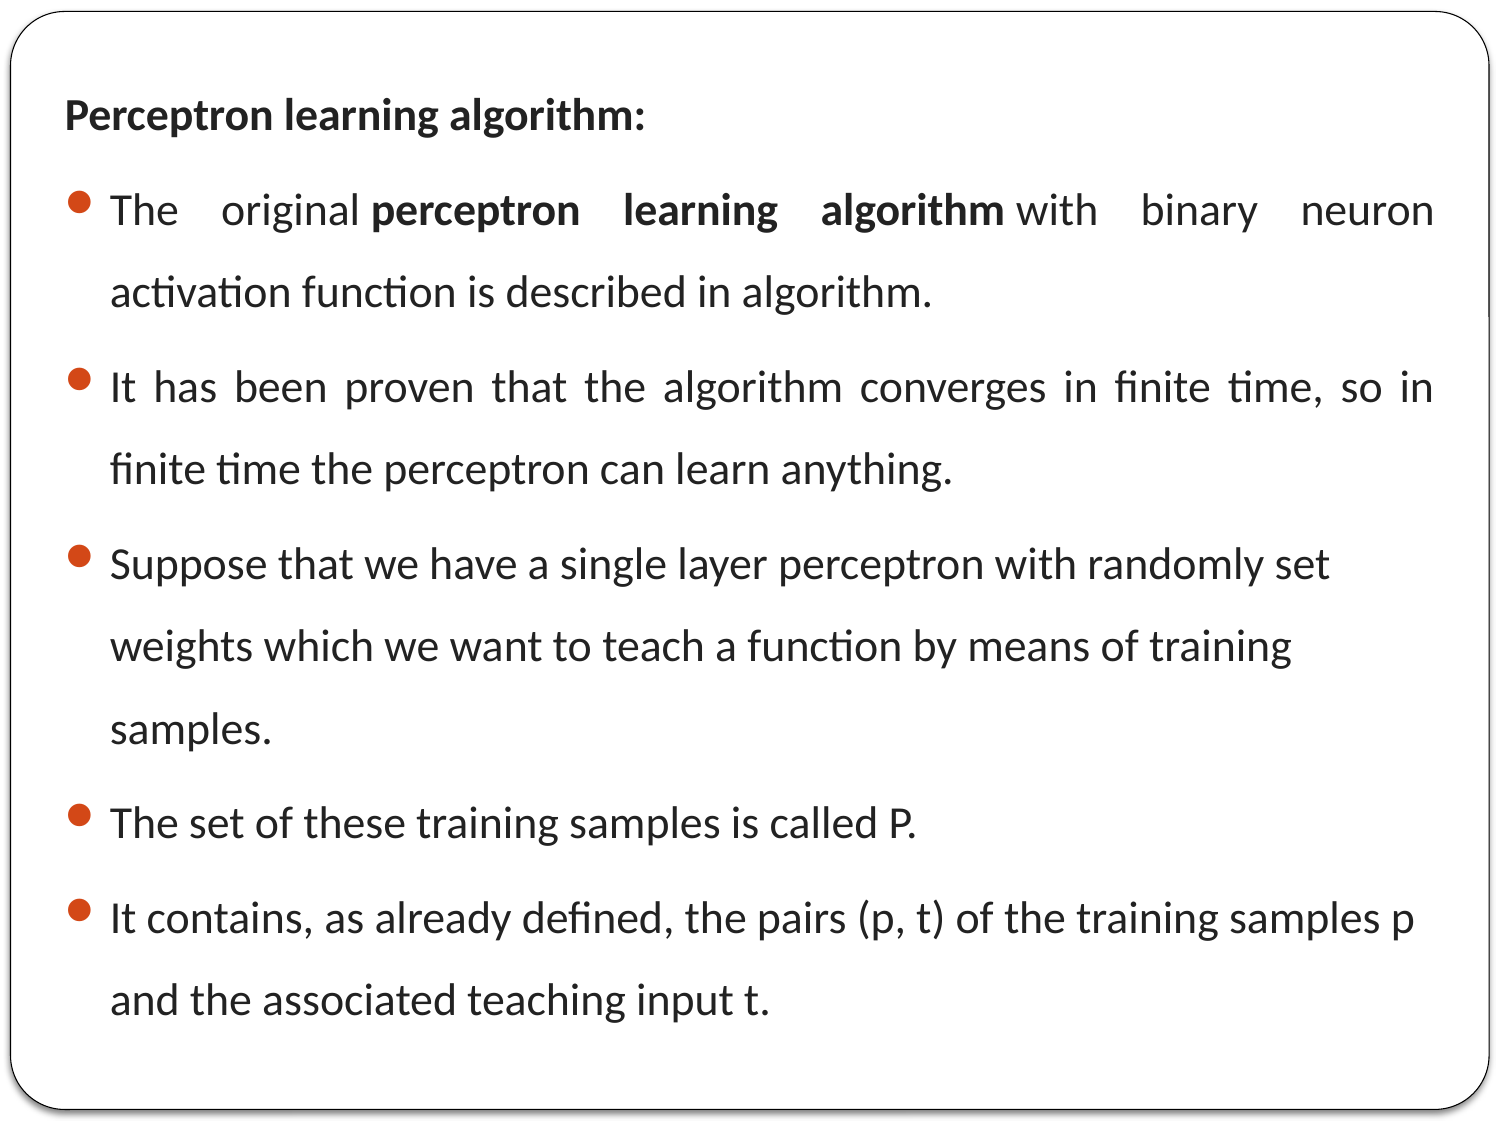

Perceptron learning algorithm:
The original perceptron learning algorithm with binary neuron activation function is described in algorithm.
It has been proven that the algorithm converges in finite time, so in finite time the perceptron can learn anything.
Suppose that we have a single layer perceptron with randomly set weights which we want to teach a function by means of training samples.
The set of these training samples is called P.
It contains, as already defined, the pairs (p, t) of the training samples p and the associated teaching input t.